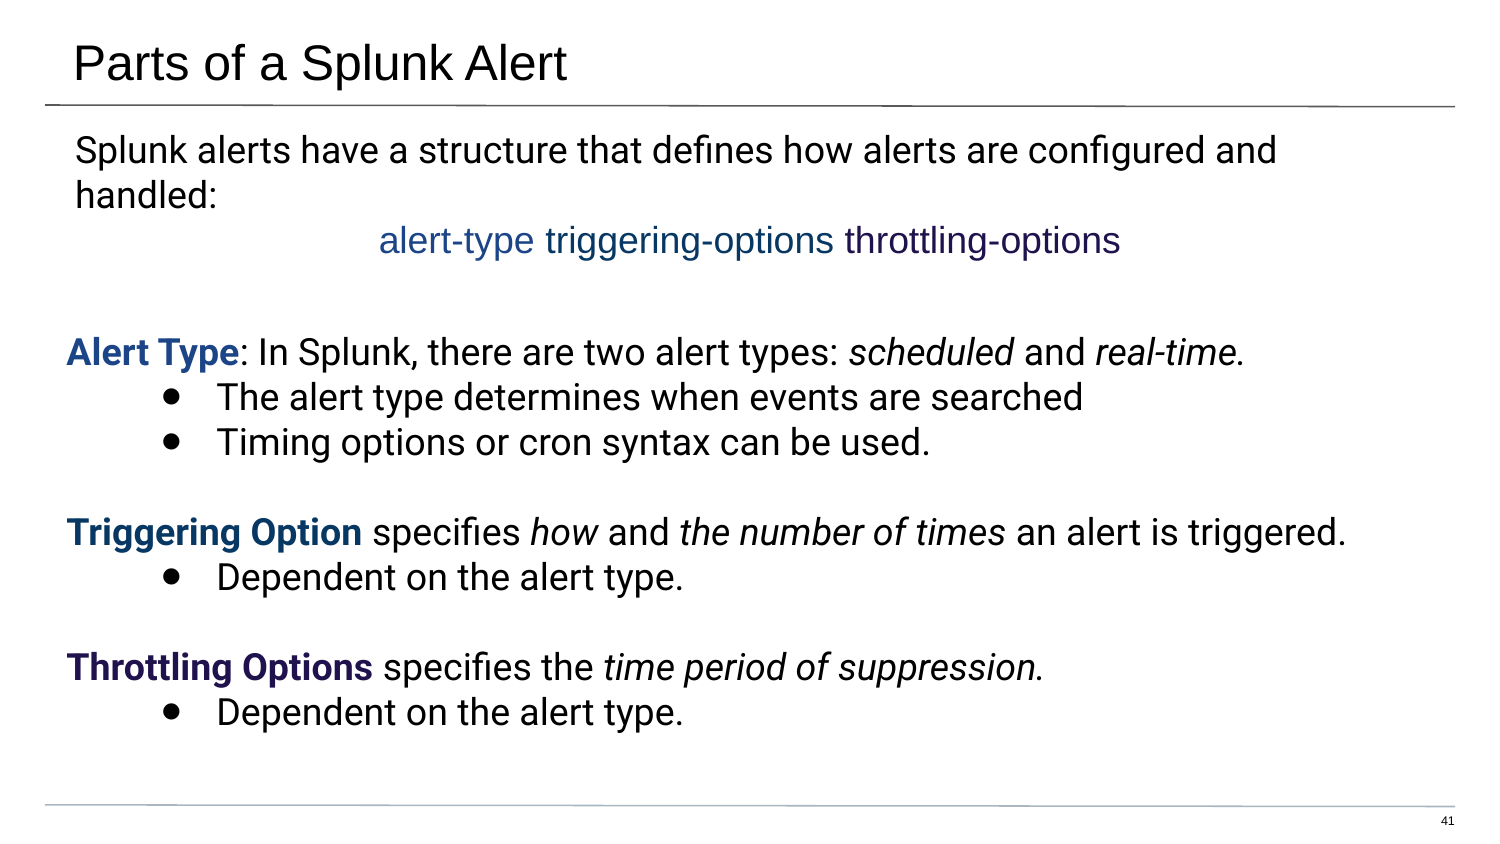

# Parts of a Splunk Alert
Splunk alerts have a structure that defines how alerts are configured and handled:
alert-type triggering-options throttling-options
Alert Type: In Splunk, there are two alert types: scheduled and real-time.
The alert type determines when events are searched
Timing options or cron syntax can be used.

Triggering Option specifies how and the number of times an alert is triggered.
Dependent on the alert type.

Throttling Options specifies the time period of suppression.
Dependent on the alert type.

41